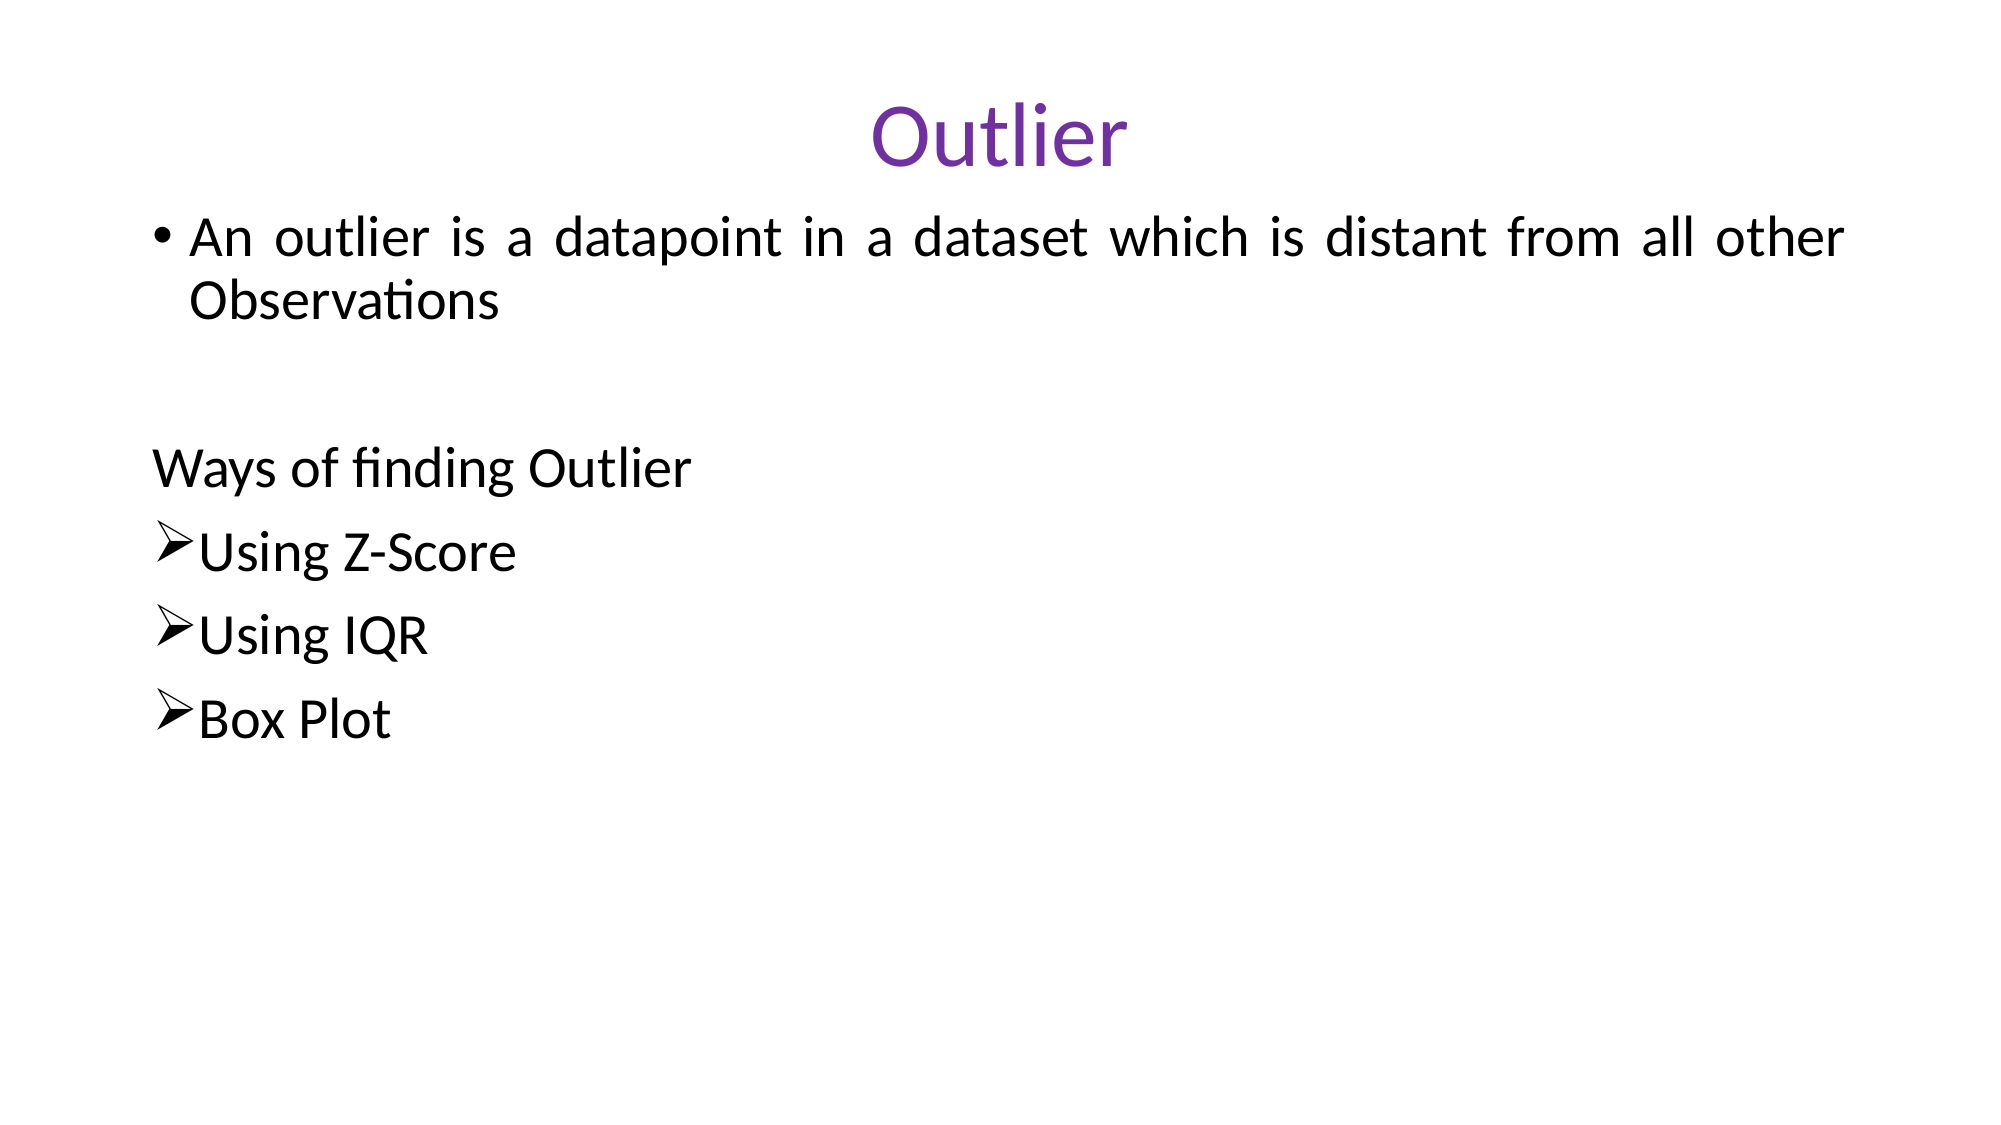

# Outlier
An outlier is a datapoint in a dataset which is distant from all other Observations

Ways of finding Outlier
Using Z-Score
Using IQR
Box Plot